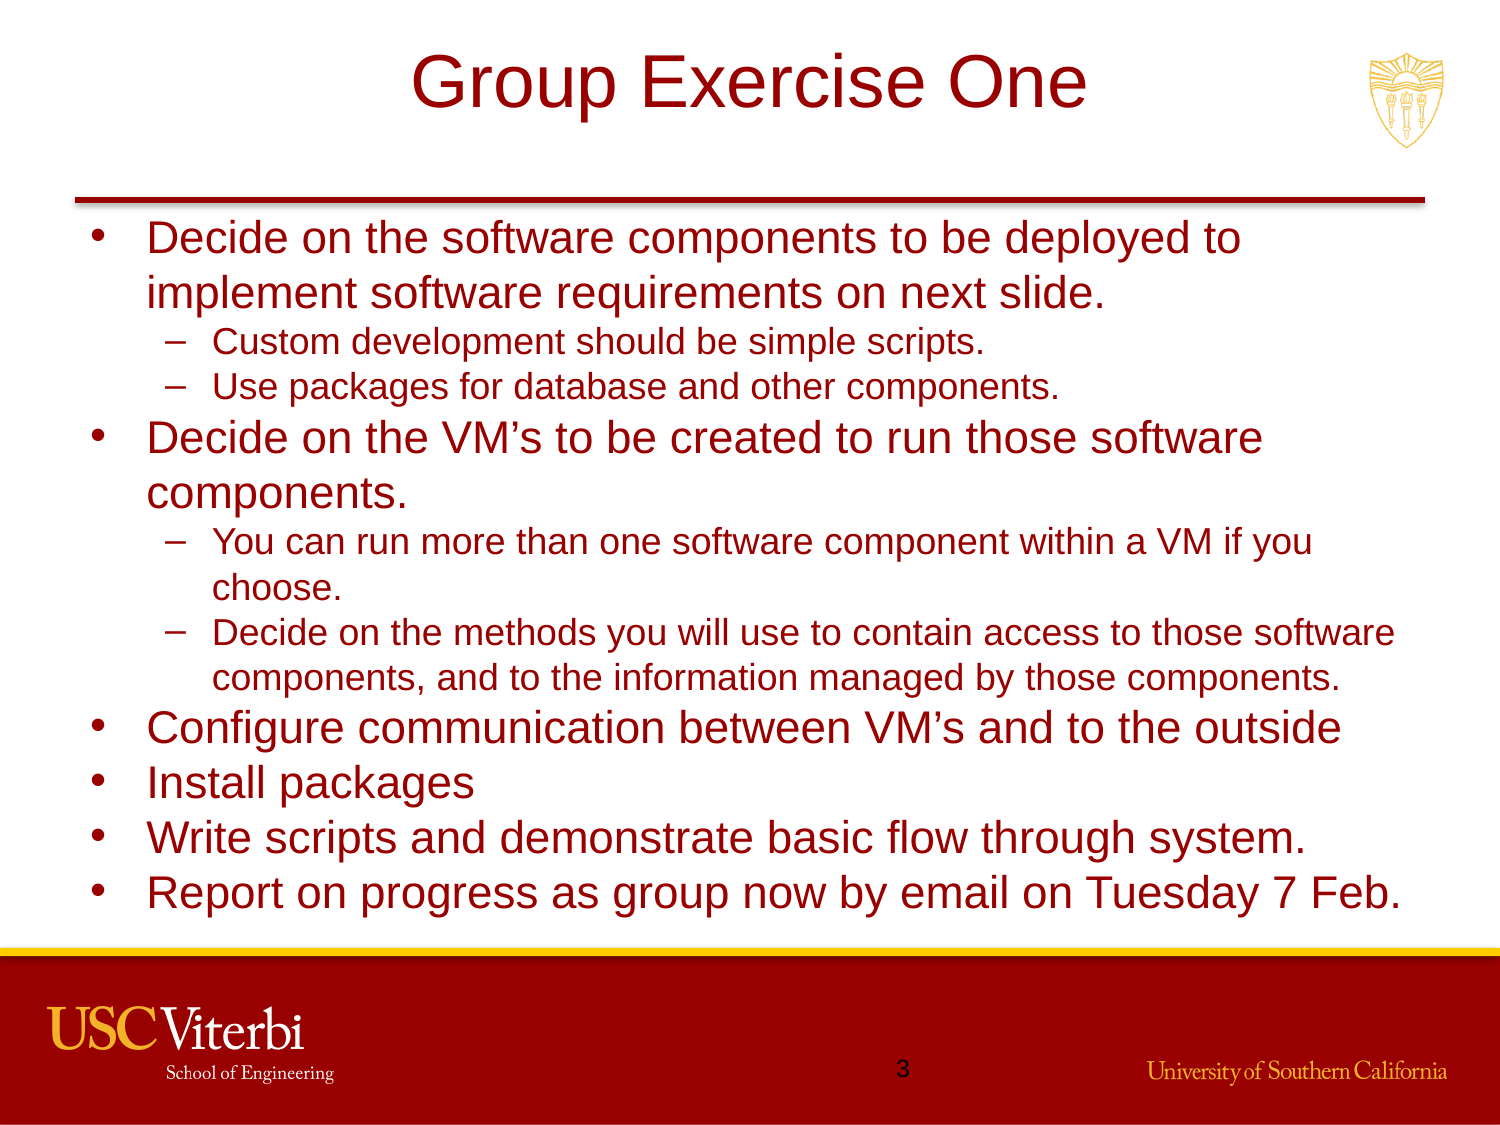

# Group Exercise One
Decide on the software components to be deployed to implement software requirements on next slide.
Custom development should be simple scripts.
Use packages for database and other components.
Decide on the VM’s to be created to run those software components.
You can run more than one software component within a VM if you choose.
Decide on the methods you will use to contain access to those software components, and to the information managed by those components.
Configure communication between VM’s and to the outside
Install packages
Write scripts and demonstrate basic flow through system.
Report on progress as group now by email on Tuesday 7 Feb.
3